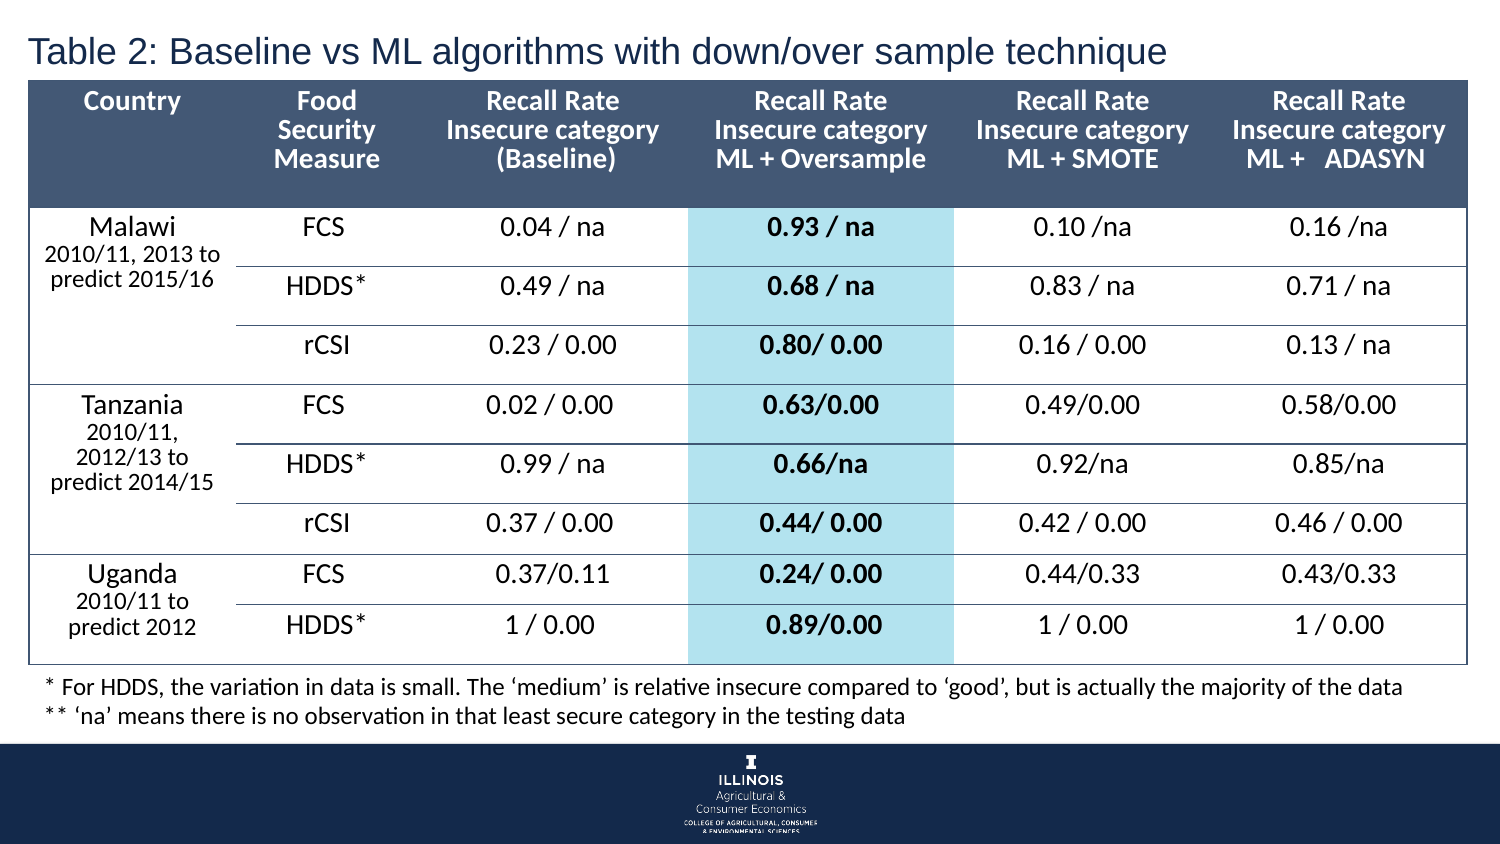

Table 2: Baseline vs ML algorithms with down/over sample technique

| Country | Food Security Measure | Recall Rate Insecure category (Baseline) | Recall Rate Insecure category ML + Oversample | Recall Rate Insecure category ML + SMOTE | Recall Rate Insecure category ML +   ADASYN |
| --- | --- | --- | --- | --- | --- |
| Malawi 2010/11, 2013 to predict 2015/16 | FCS | 0.04 / na | 0.93 / na | 0.10 /na | 0.16 /na |
|  | HDDS\* | 0.49 / na | 0.68 / na | 0.83 / na | 0.71 / na |
|  | rCSI | 0.23 / 0.00 | 0.80/ 0.00 | 0.16 / 0.00 | 0.13 / na |
| Tanzania 2010/11, 2012/13 to predict 2014/15 | FCS | 0.02 / 0.00 | 0.63/0.00 | 0.49/0.00 | 0.58/0.00 |
|  | HDDS\* | 0.99 / na | 0.66/na | 0.92/na | 0.85/na |
|  | rCSI | 0.37 / 0.00 | 0.44/ 0.00 | 0.42 / 0.00 | 0.46 / 0.00 |
| Uganda 2010/11 to predict 2012 | FCS | 0.37/0.11 | 0.24/ 0.00 | 0.44/0.33 | 0.43/0.33 |
|  | HDDS\* | 1 / 0.00 | 0.89/0.00 | 1 / 0.00 | 1 / 0.00 |
* For HDDS, the variation in data is small. The ‘medium’ is relative insecure compared to ‘good’, but is actually the majority of the data
** ‘na’ means there is no observation in that least secure category in the testing data